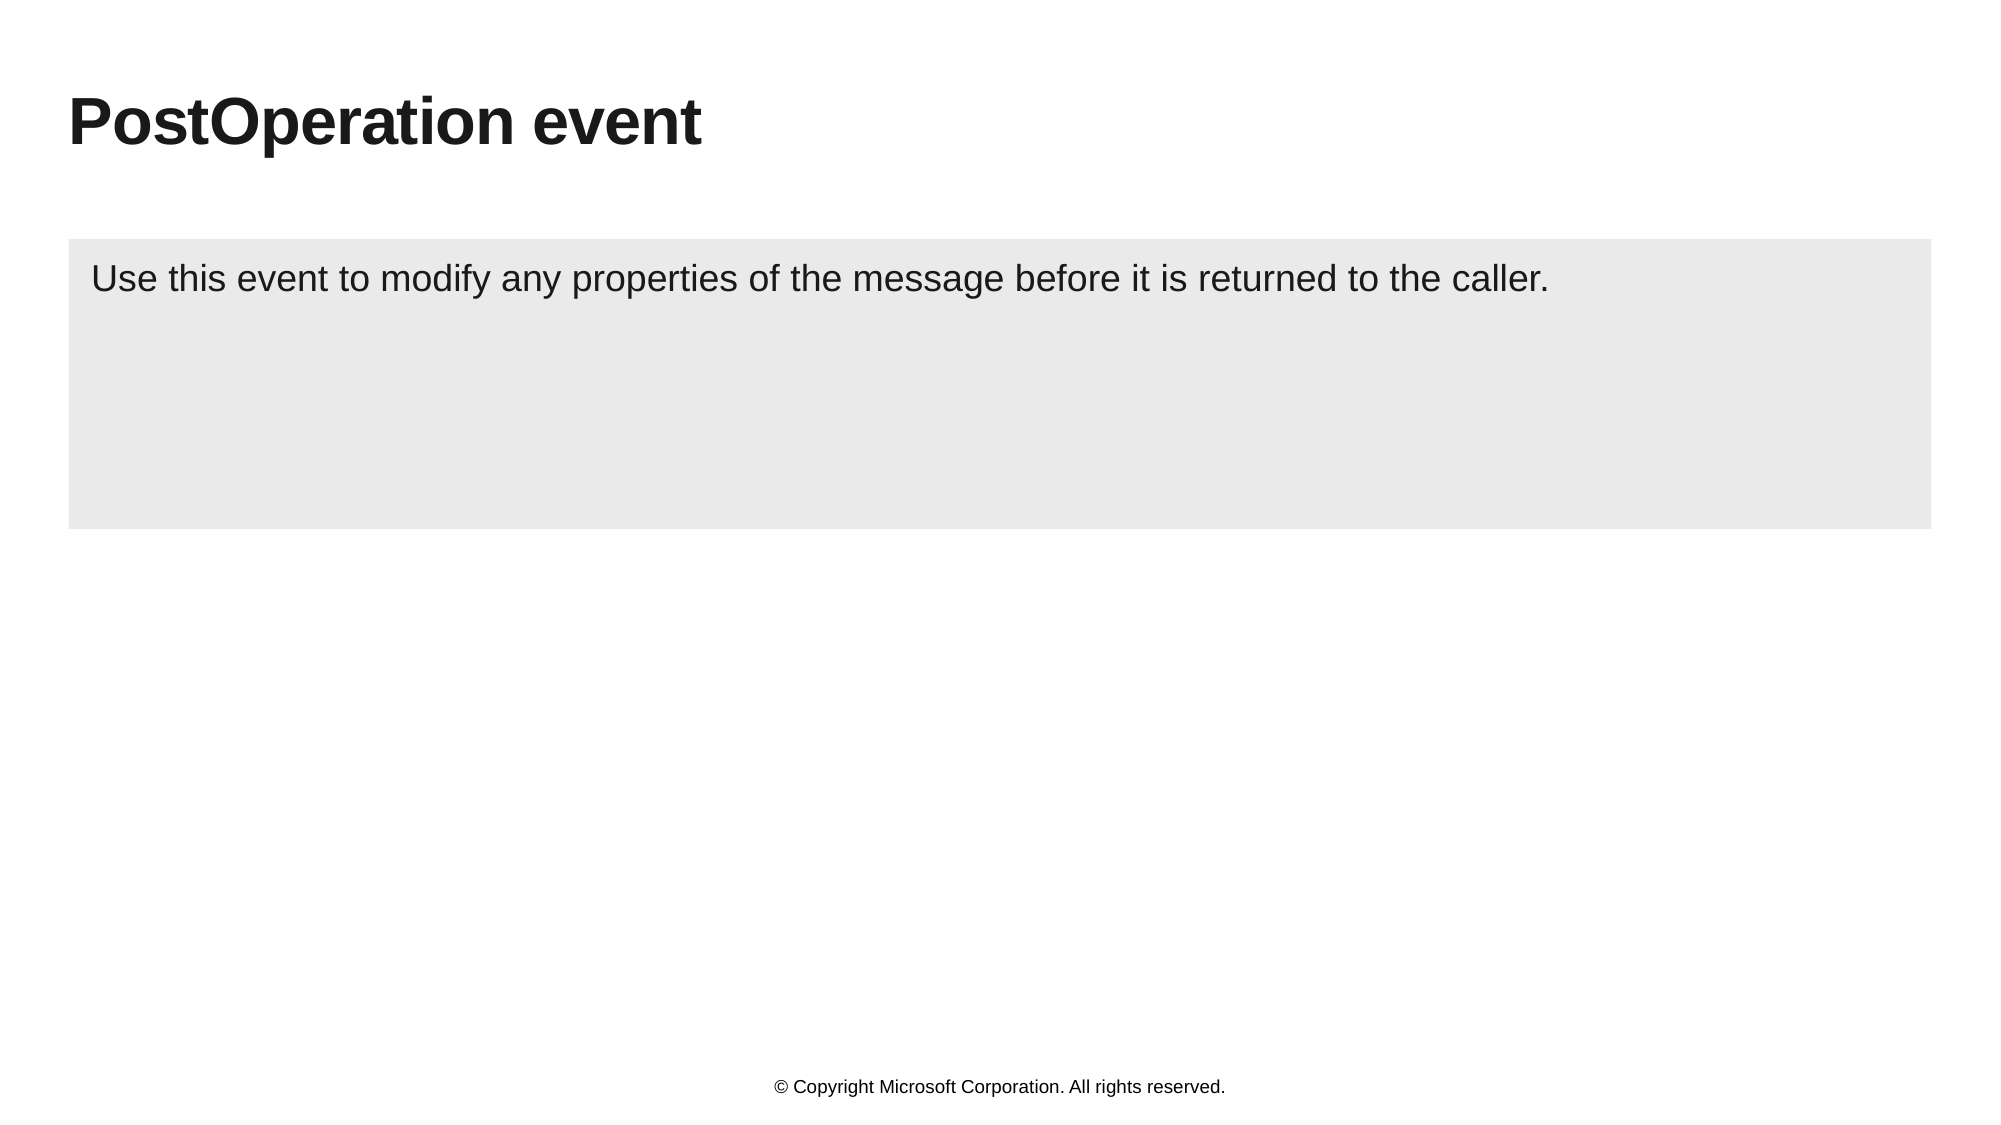

# PostOperation event
Use this event to modify any properties of the message before it is returned to the caller.